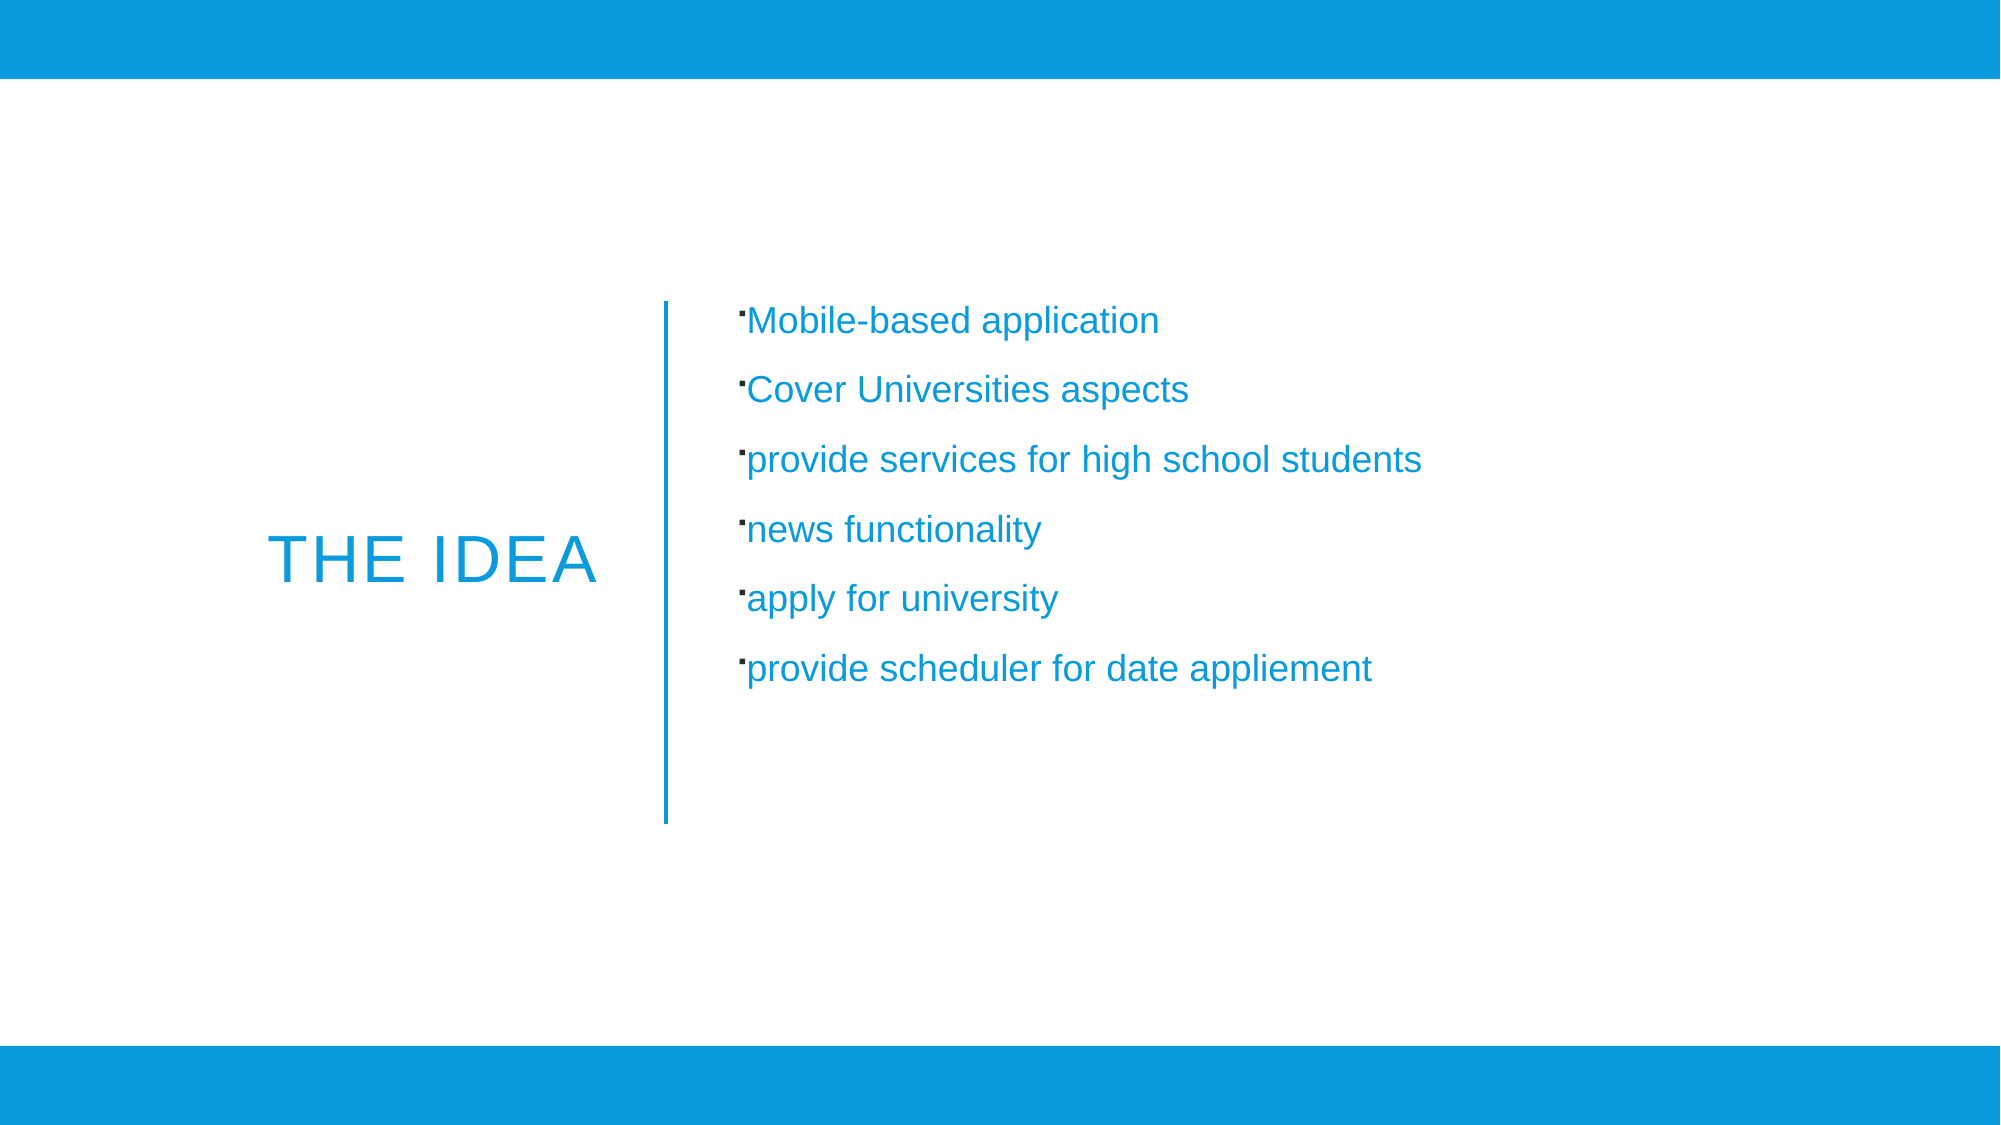

Mobile-based application
Cover Universities aspects
provide services for high school students
news functionality
apply for university
provide scheduler for date appliement

# The idea